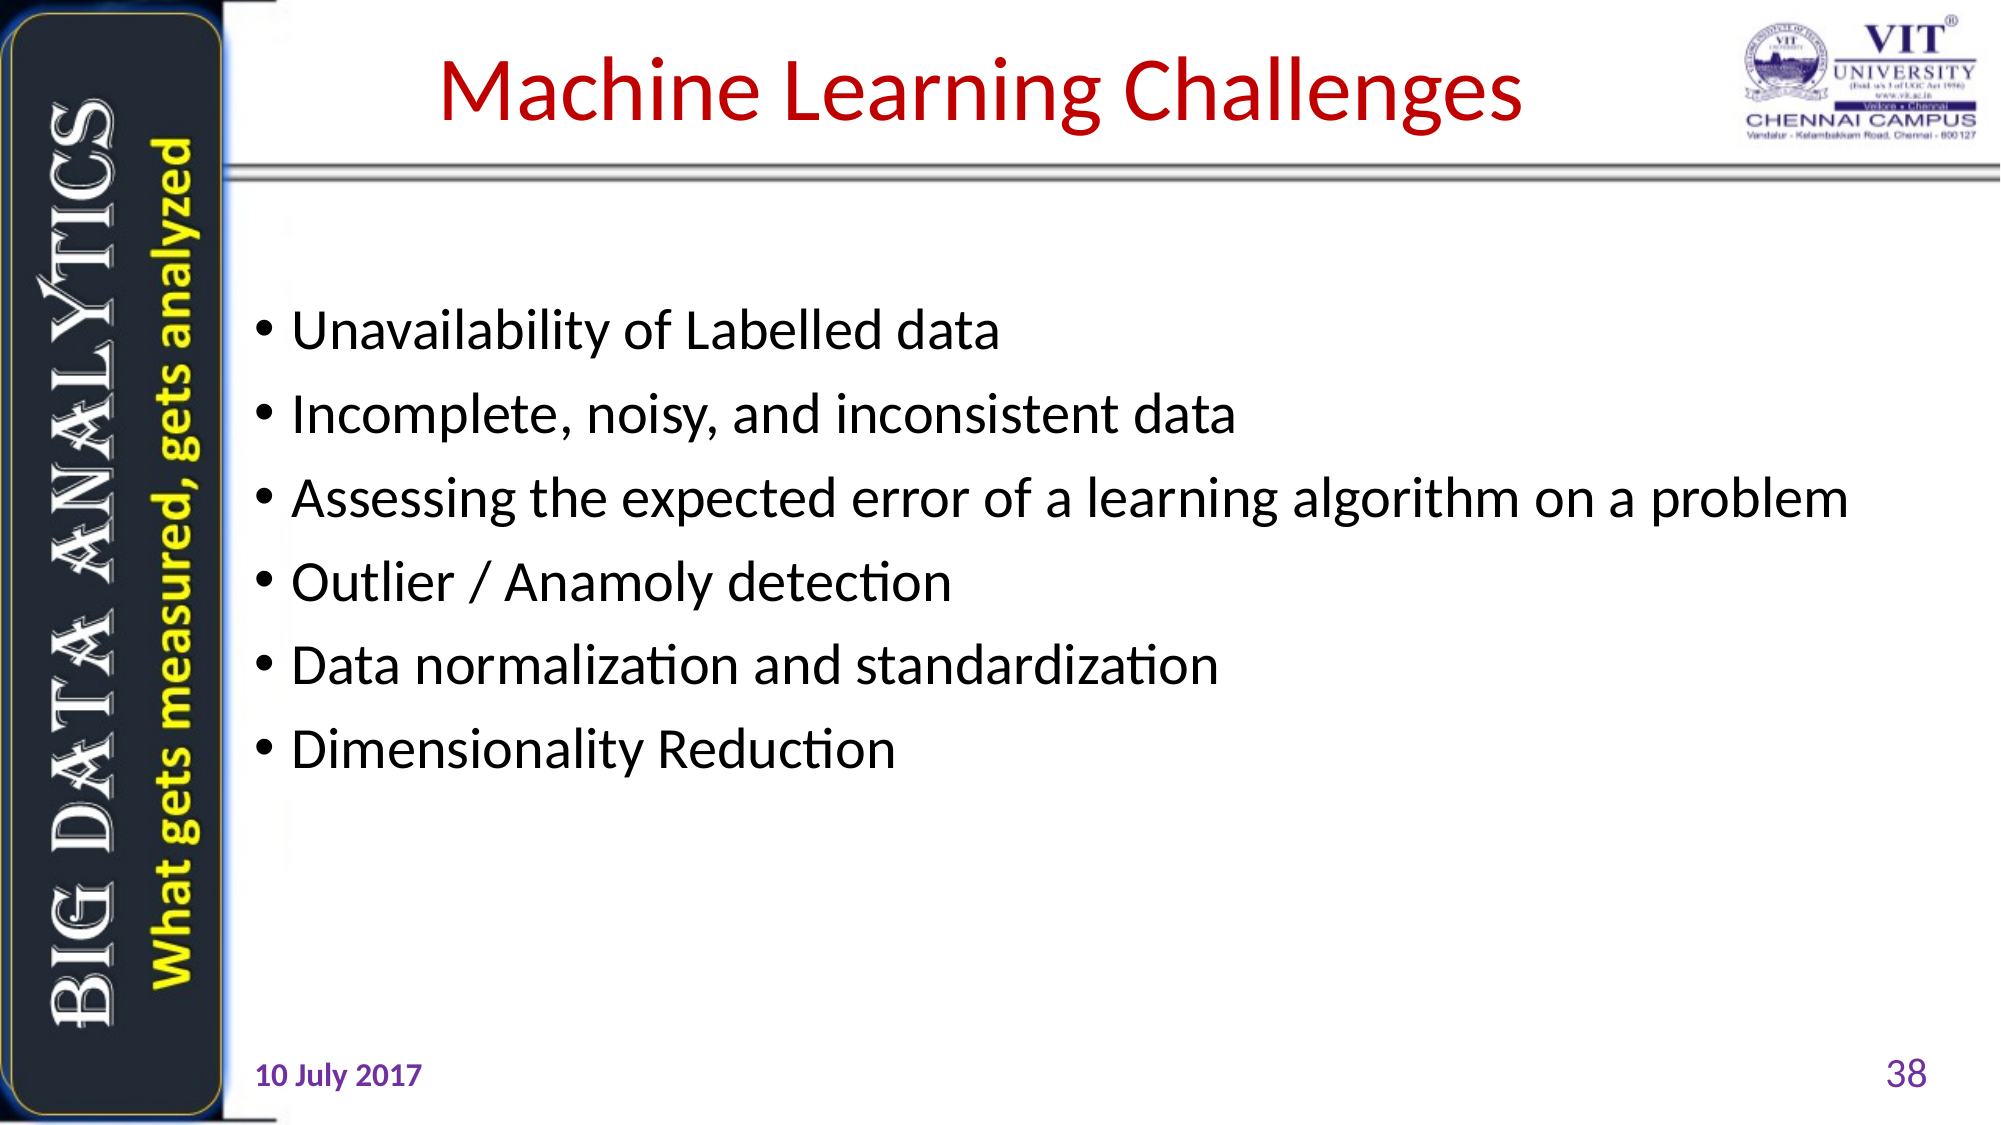

# Machine Learning Challenges

Unavailability of Labelled data
Incomplete, noisy, and inconsistent data
Assessing the expected error of a learning algorithm on a problem
Outlier / Anamoly detection
Data normalization and standardization
Dimensionality Reduction

38
10 July 2017